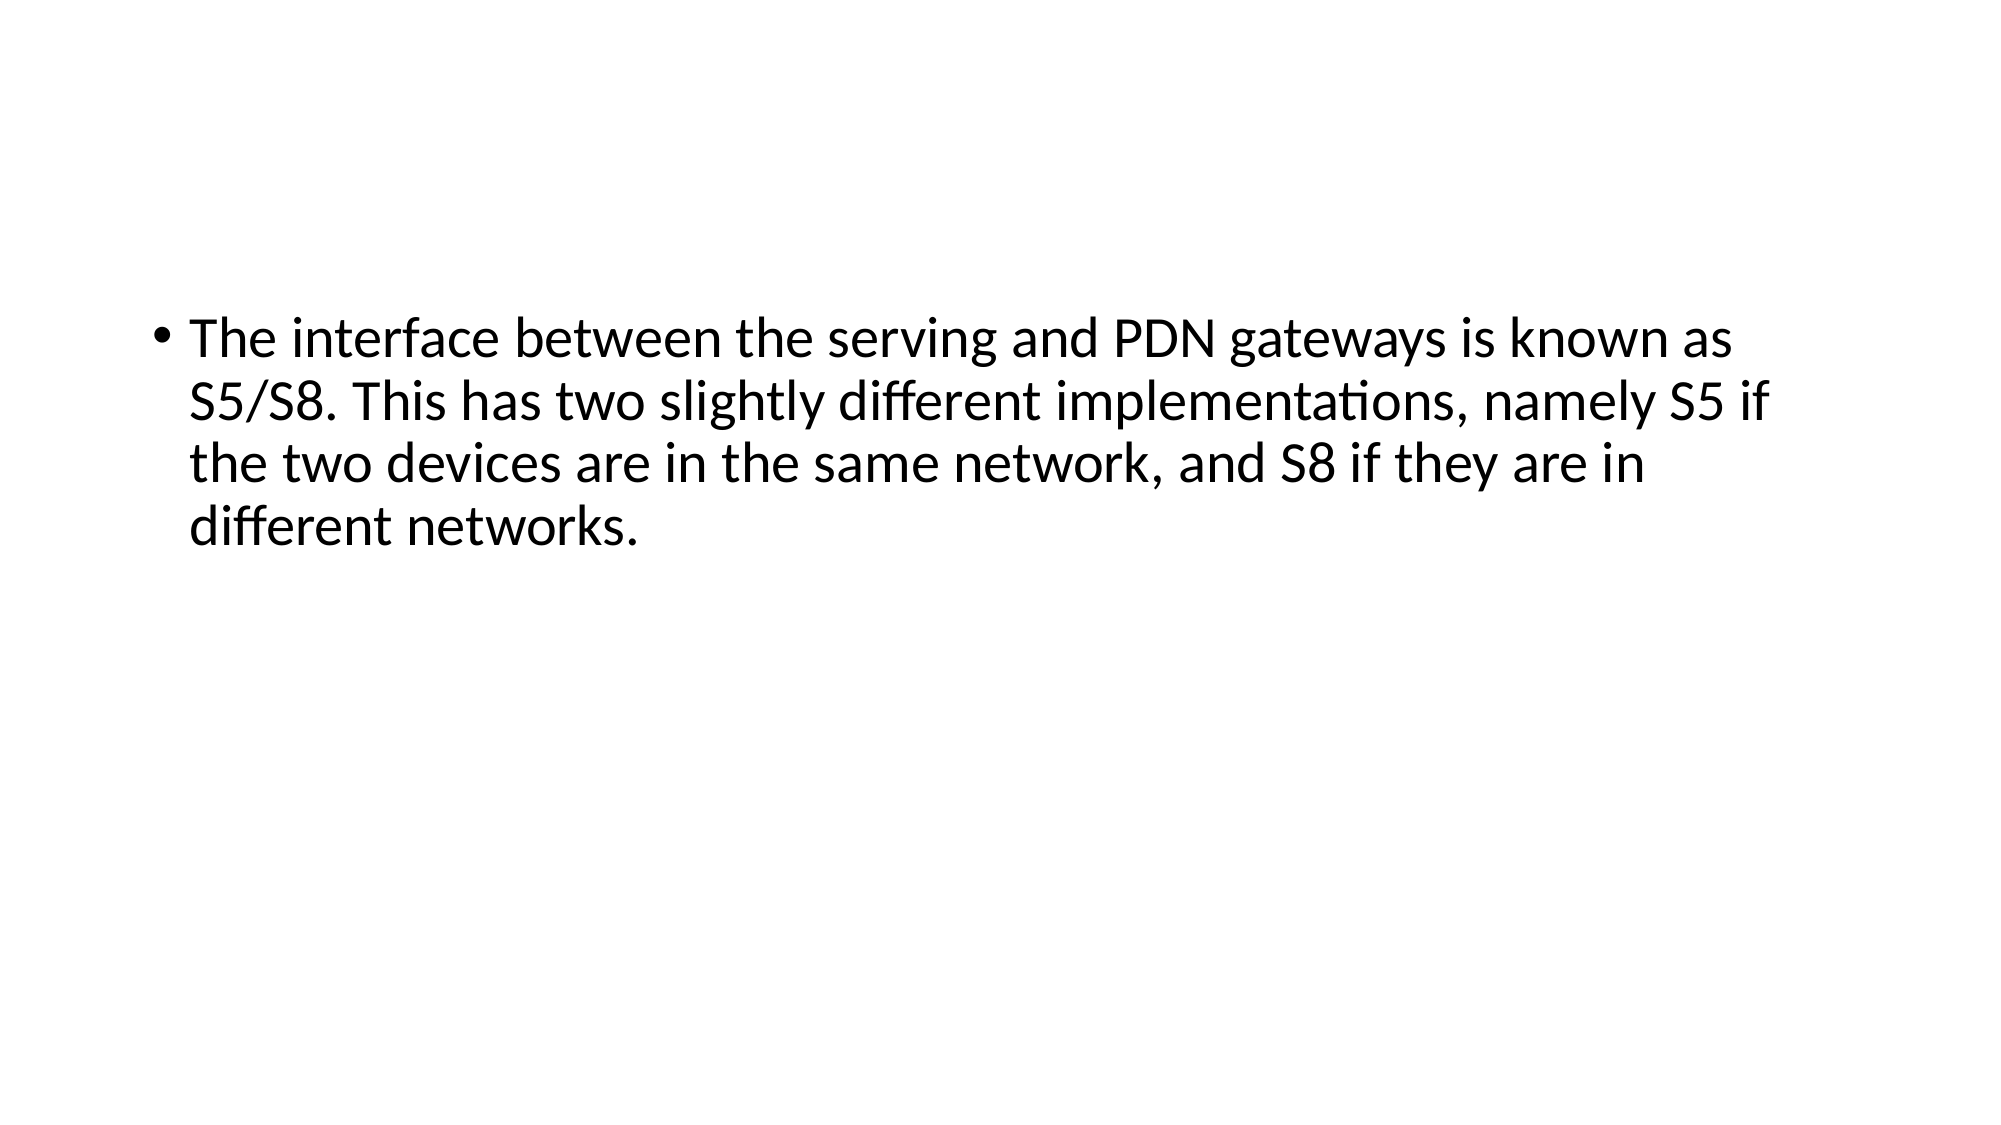

#
The interface between the serving and PDN gateways is known as S5/S8. This has two slightly different implementations, namely S5 if the two devices are in the same network, and S8 if they are in different networks.